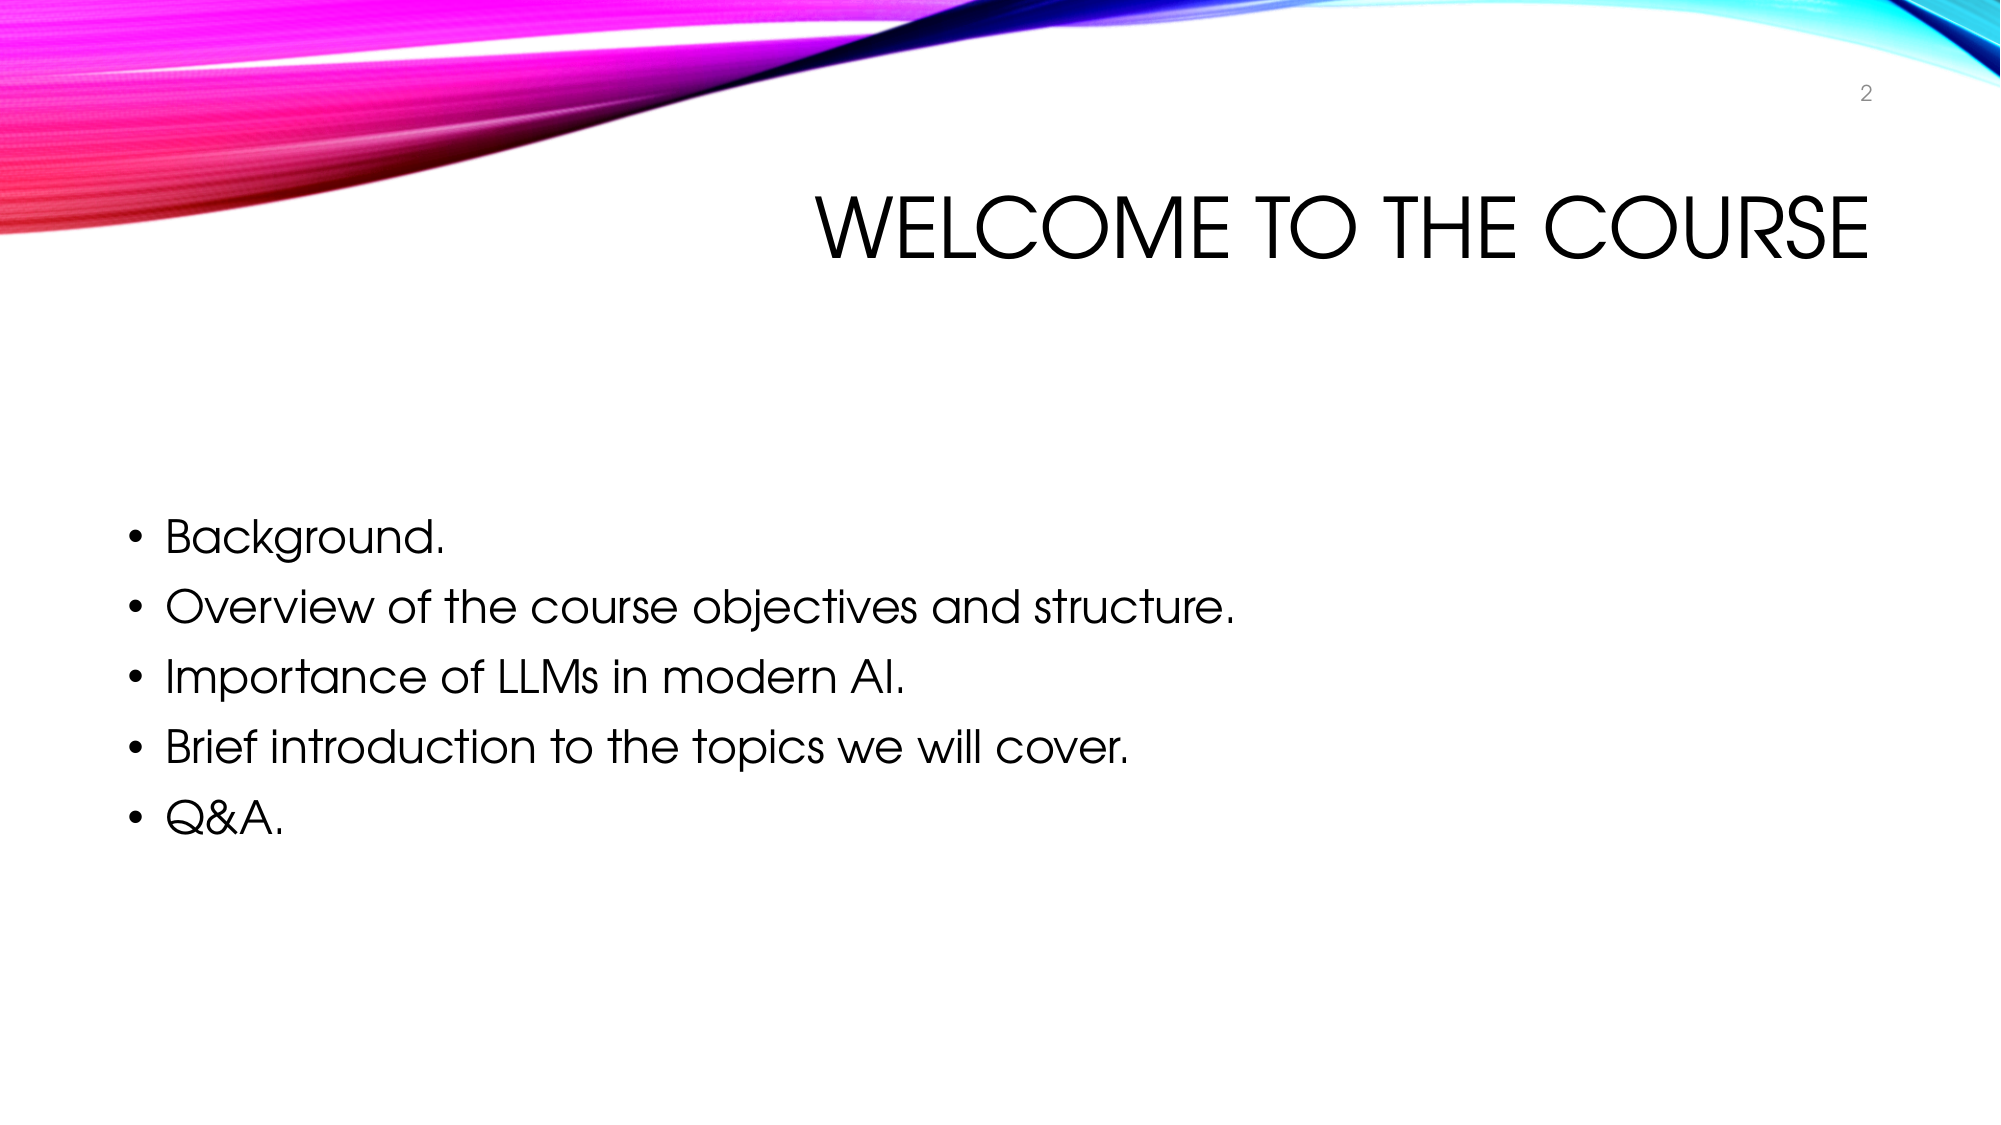

2
# Welcome to the Course

Background.
Overview of the course objectives and structure.
Importance of LLMs in modern AI.
Brief introduction to the topics we will cover.
Q&A.